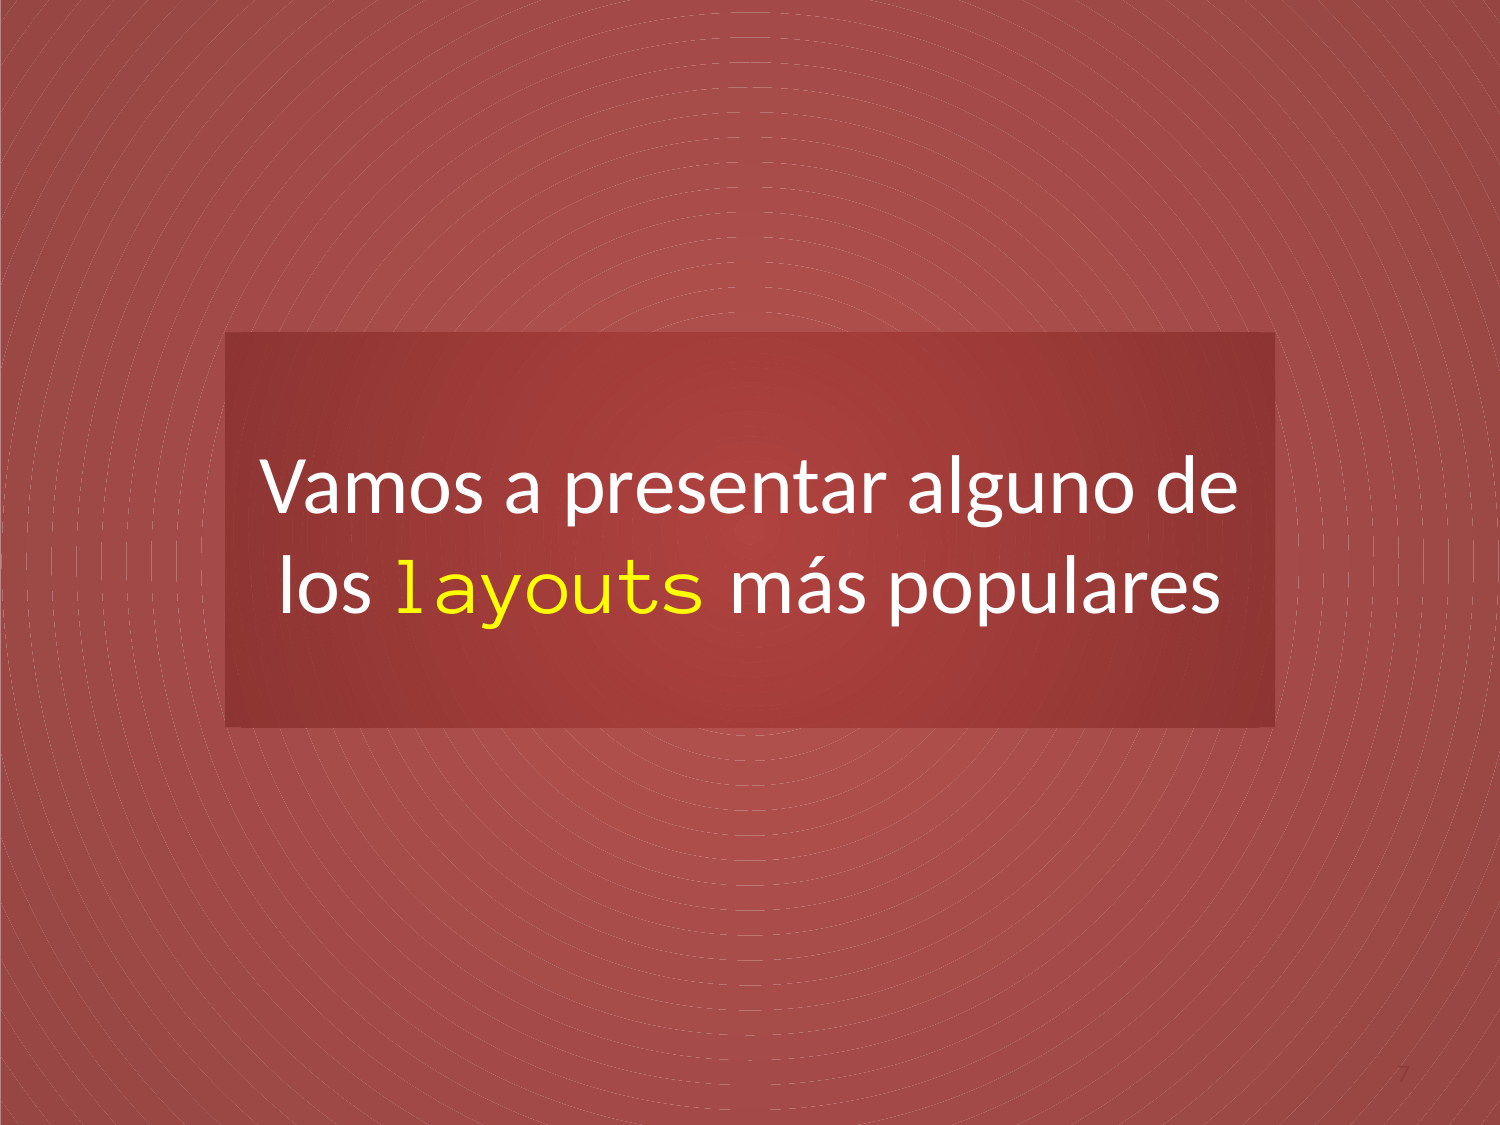

Vamos a presentar alguno de los layouts más populares

7